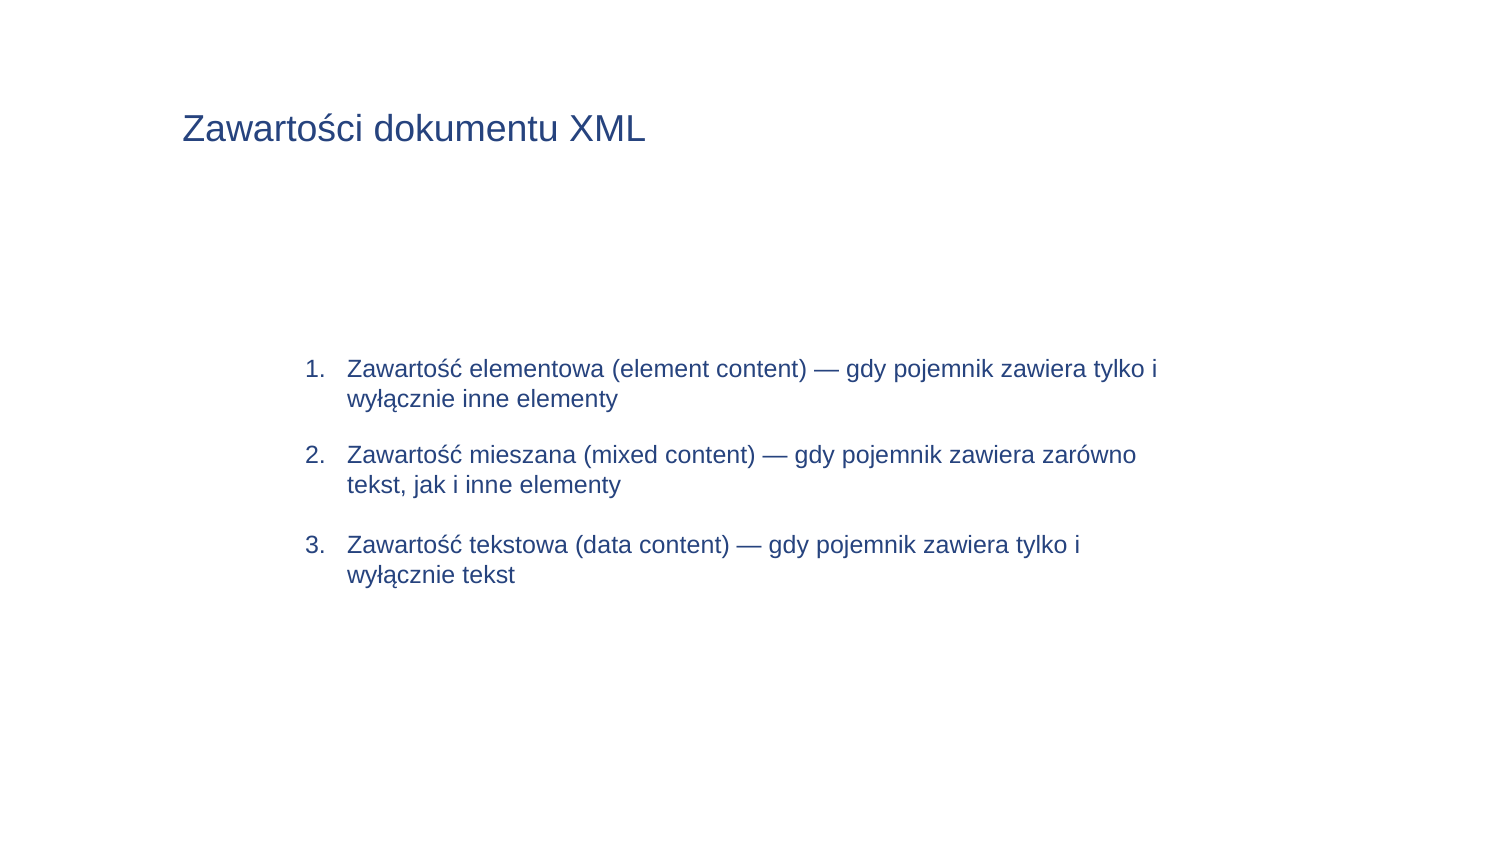

Zawartości dokumentu XML
Zawartość elementowa (element content) — gdy pojemnik zawiera tylko i wyłącznie inne elementy

Zawartość mieszana (mixed content) — gdy pojemnik zawiera zarówno tekst, jak i inne elementy

Zawartość tekstowa (data content) — gdy pojemnik zawiera tylko i wyłącznie tekst